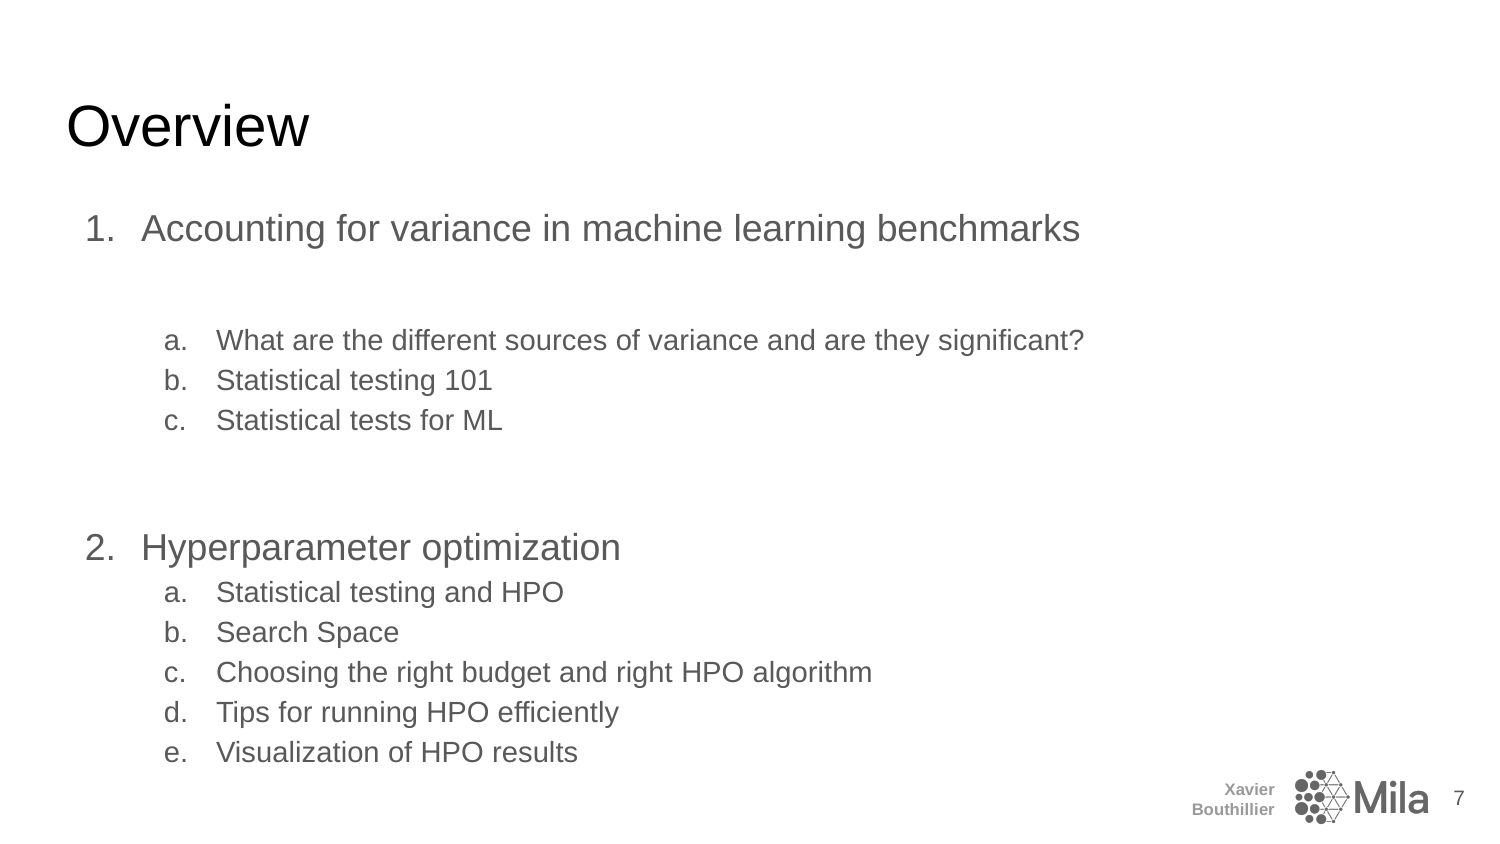

# Overview
Accounting for variance in machine learning benchmarks
What are the different sources of variance and are they significant?
Statistical testing 101
Statistical tests for ML
Hyperparameter optimization
Statistical testing and HPO
Search Space
Choosing the right budget and right HPO algorithm
Tips for running HPO efficiently
Visualization of HPO results
7